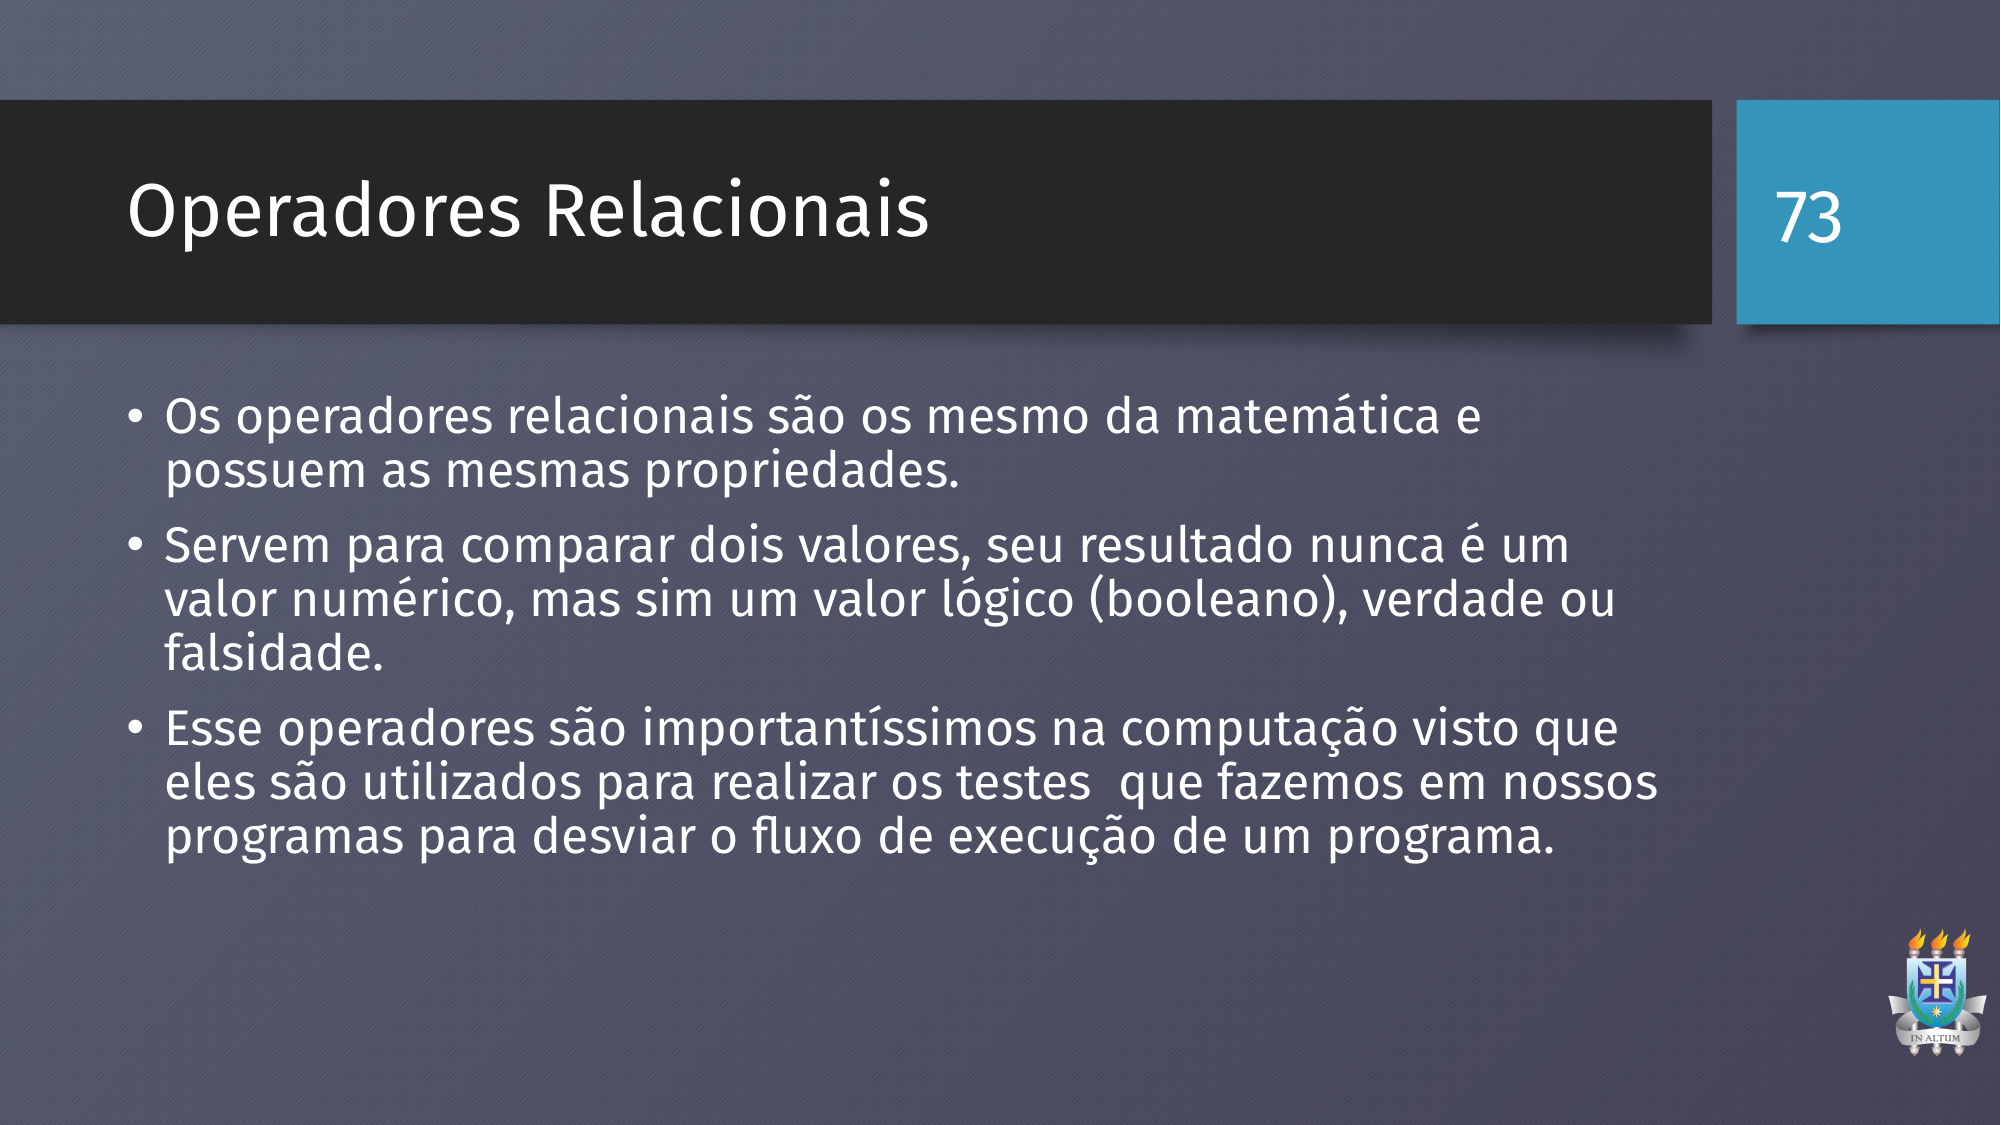

73
# Operadores Relacionais
Os operadores relacionais são os mesmo da matemática e possuem as mesmas propriedades.
Servem para comparar dois valores, seu resultado nunca é um valor numérico, mas sim um valor lógico (booleano), verdade ou falsidade.
Esse operadores são importantíssimos na computação visto que eles são utilizados para realizar os testes  que fazemos em nossos programas para desviar o fluxo de execução de um programa.